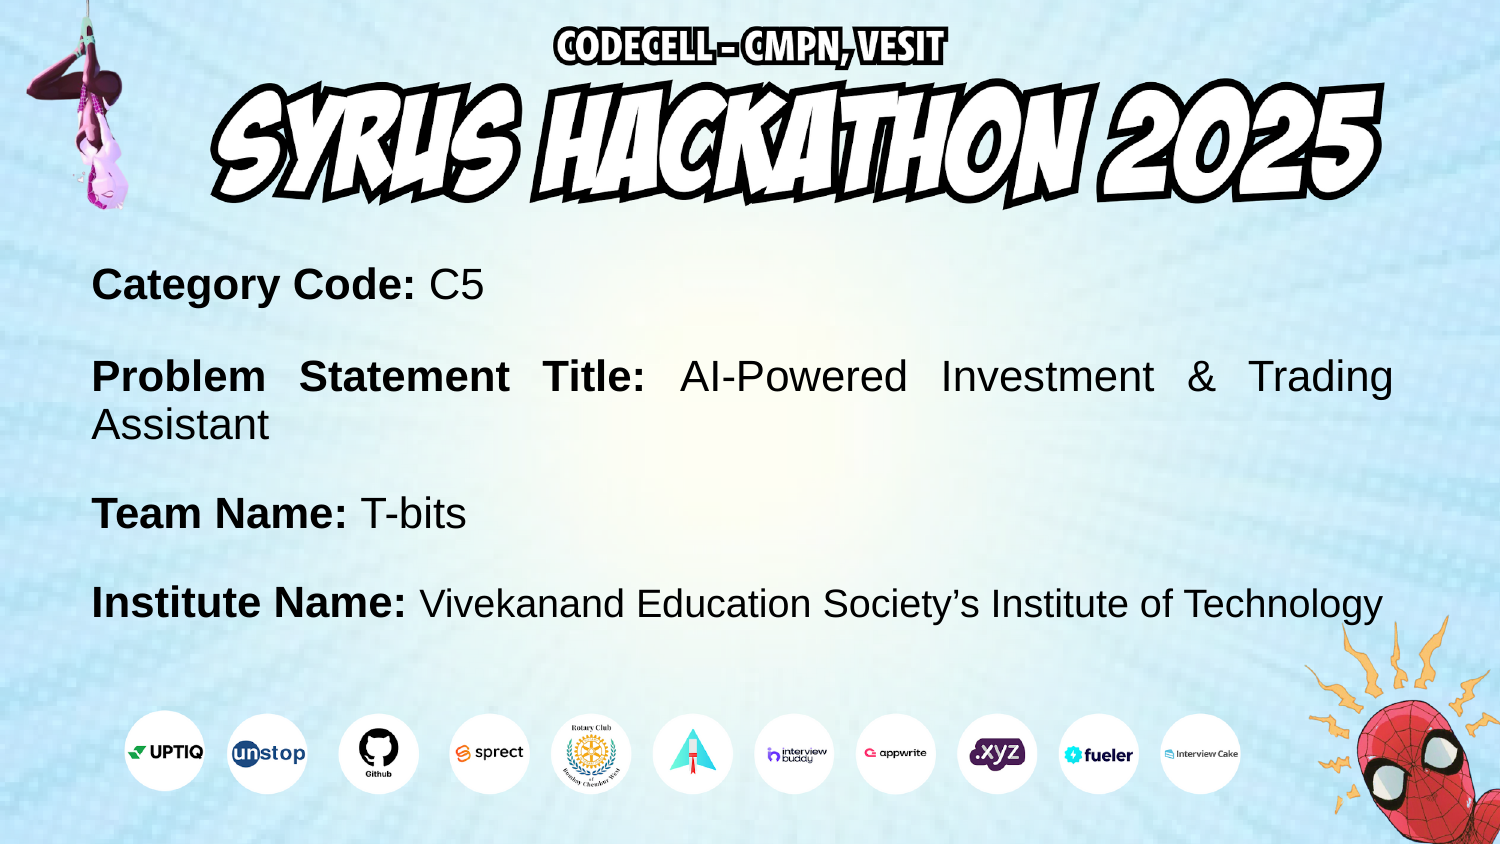

Category Code: C5
Problem Statement Title: AI-Powered Investment & Trading Assistant
Team Name: T-bits
Institute Name: Vivekanand Education Society’s Institute of Technology